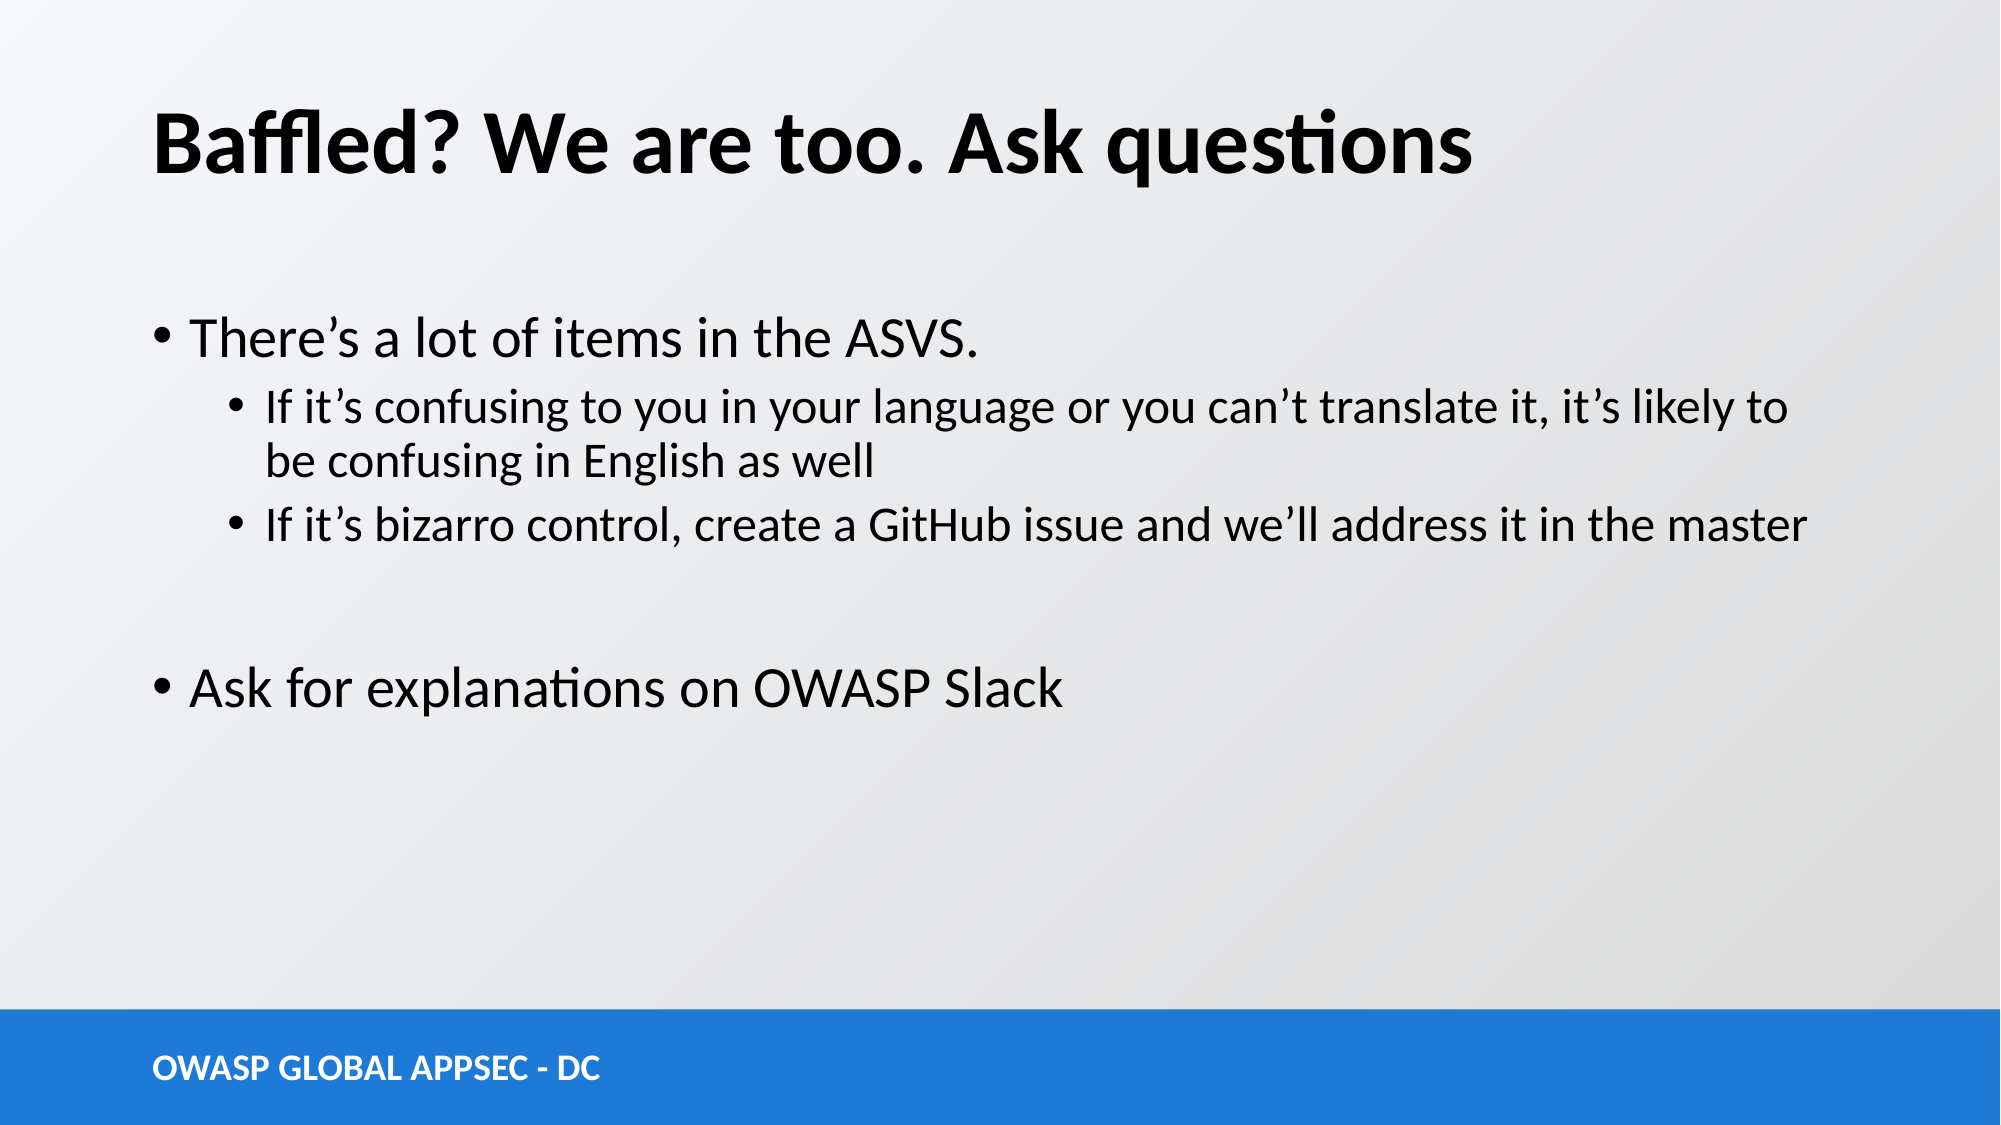

# Baffled? We are too. Ask questions
There’s a lot of items in the ASVS.
If it’s confusing to you in your language or you can’t translate it, it’s likely to be confusing in English as well
If it’s bizarro control, create a GitHub issue and we’ll address it in the master

Ask for explanations on OWASP Slack